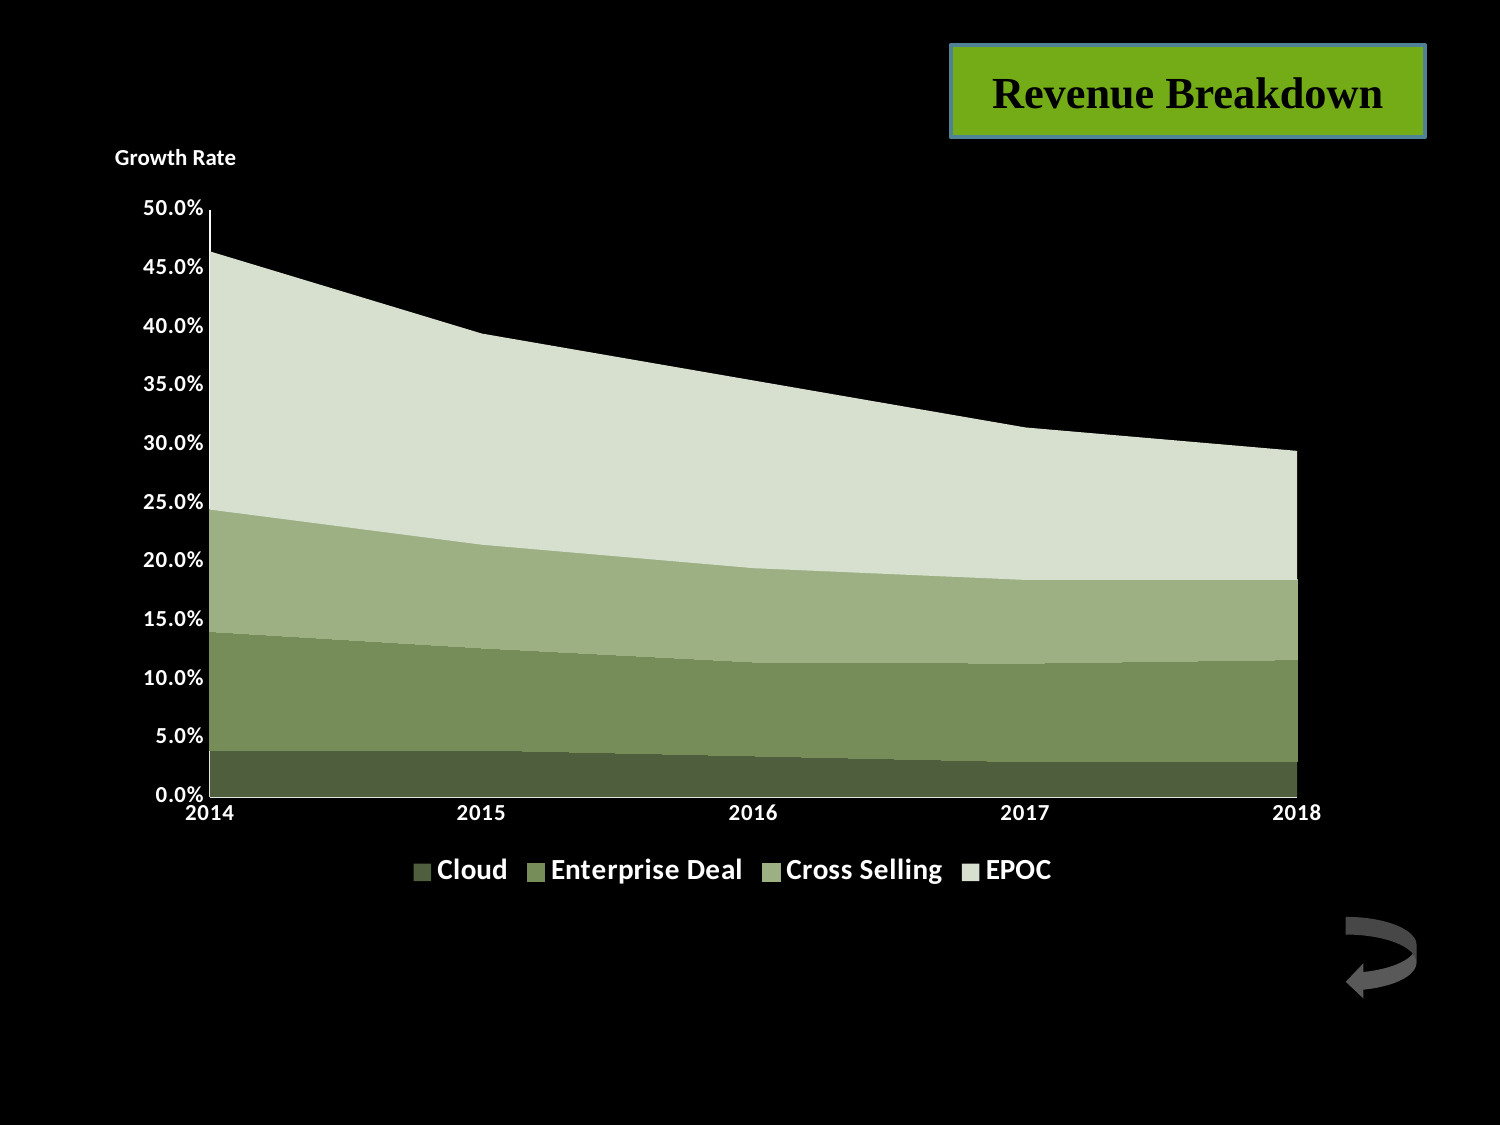

Revenue Breakdown
Growth Rate

### Chart

| Category | Cloud | Enterprise Deal | Cross Selling | EPOC |
|---|---|---|---|---|
| 2014 | 0.04 | 0.101 | 0.104 | 0.22 |
| 2015 | 0.04 | 0.087 | 0.088 | 0.18 |
| 2016 | 0.035 | 0.08 | 0.08 | 0.16 |
| 2017 | 0.03 | 0.084 | 0.071 | 0.13 |
| 2018 | 0.03 | 0.087 | 0.068 | 0.11 |